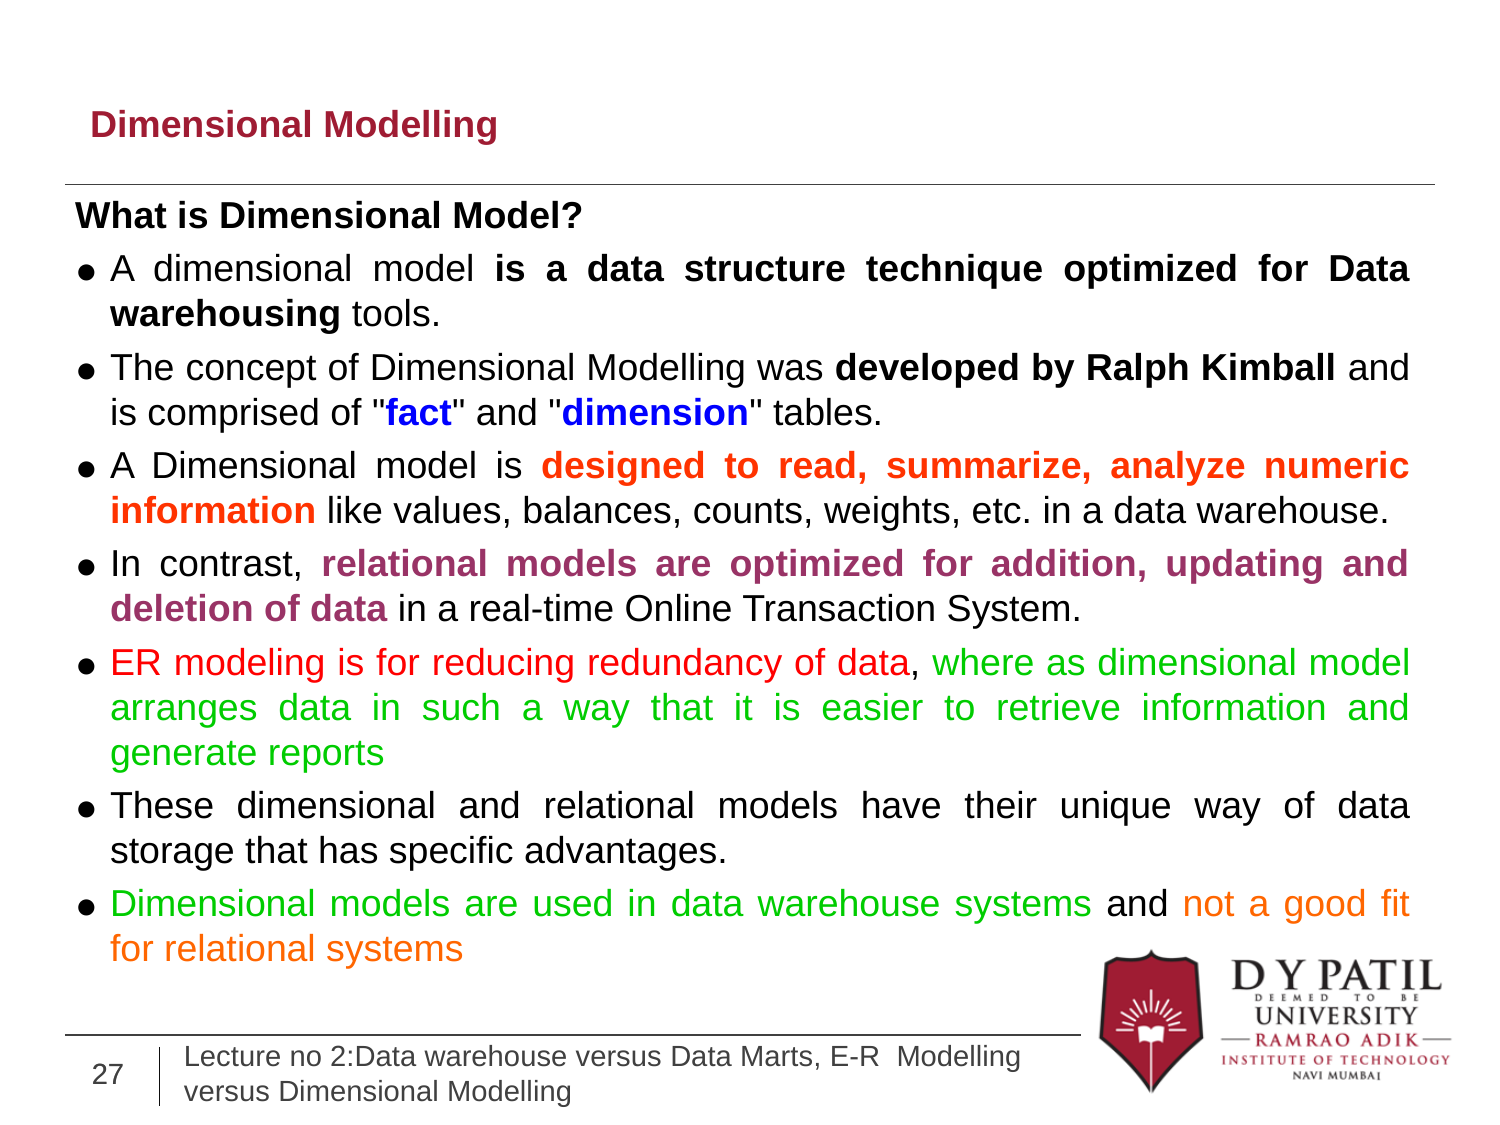

Dimensional Modelling
What is Dimensional Model?
A dimensional model is a data structure technique optimized for Data warehousing tools.
The concept of Dimensional Modelling was developed by Ralph Kimball and is comprised of "fact" and "dimension" tables.
A Dimensional model is designed to read, summarize, analyze numeric information like values, balances, counts, weights, etc. in a data warehouse.
In contrast, relational models are optimized for addition, updating and deletion of data in a real-time Online Transaction System.
ER modeling is for reducing redundancy of data, where as dimensional model arranges data in such a way that it is easier to retrieve information and generate reports
These dimensional and relational models have their unique way of data storage that has specific advantages.
Dimensional models are used in data warehouse systems and not a good fit for relational systems
27
27

Lecture no 2:Data warehouse versus Data Marts, E-R  Modelling versus Dimensional Modelling